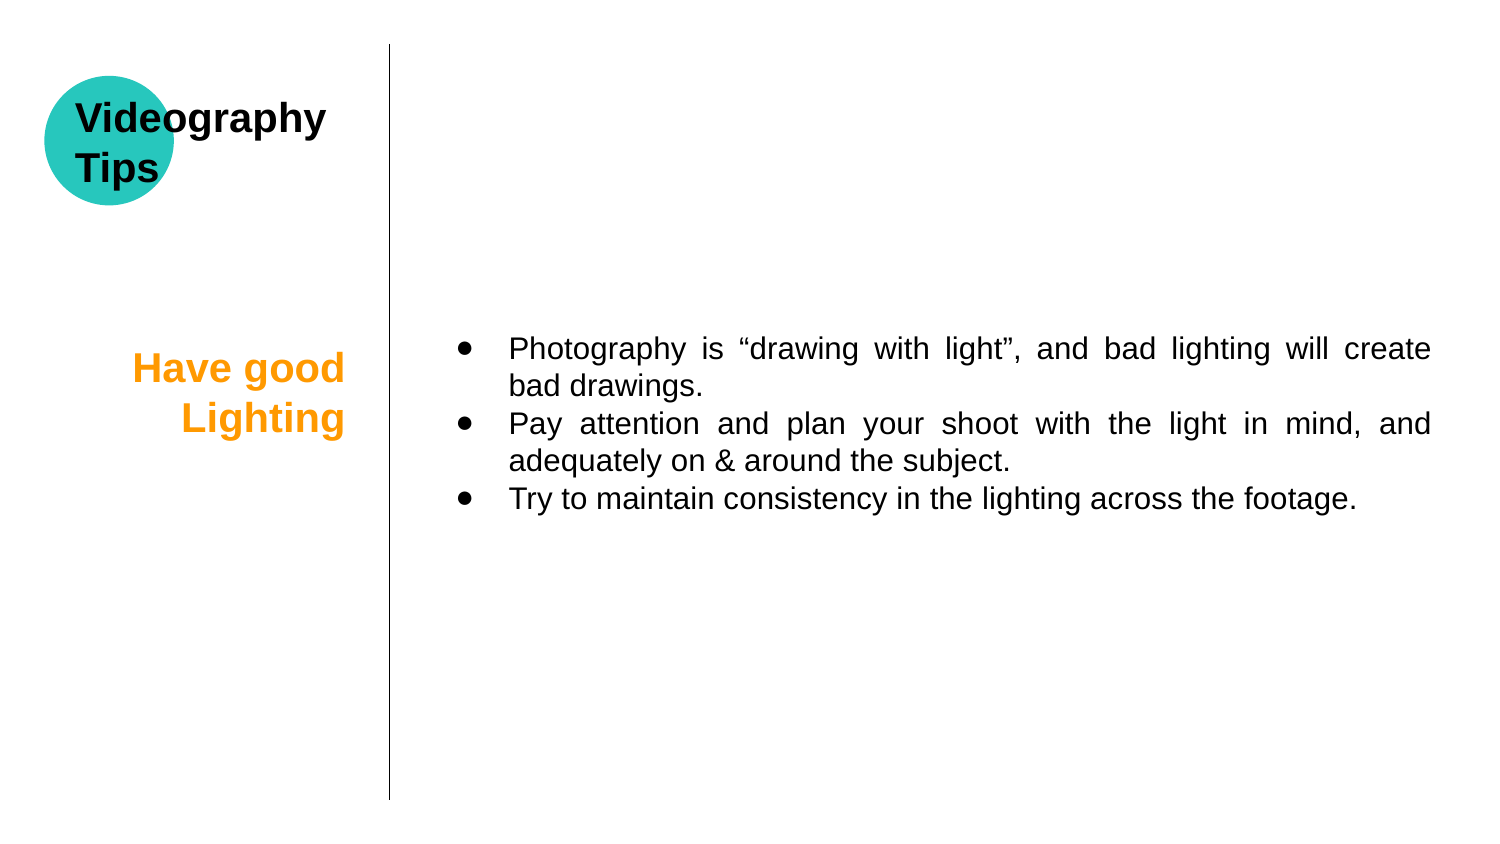

Photography is “drawing with light”, and bad lighting will create bad drawings.
Pay attention and plan your shoot with the light in mind, and adequately on & around the subject.
Try to maintain consistency in the lighting across the footage.

# Videography
Tips

Have good Lighting